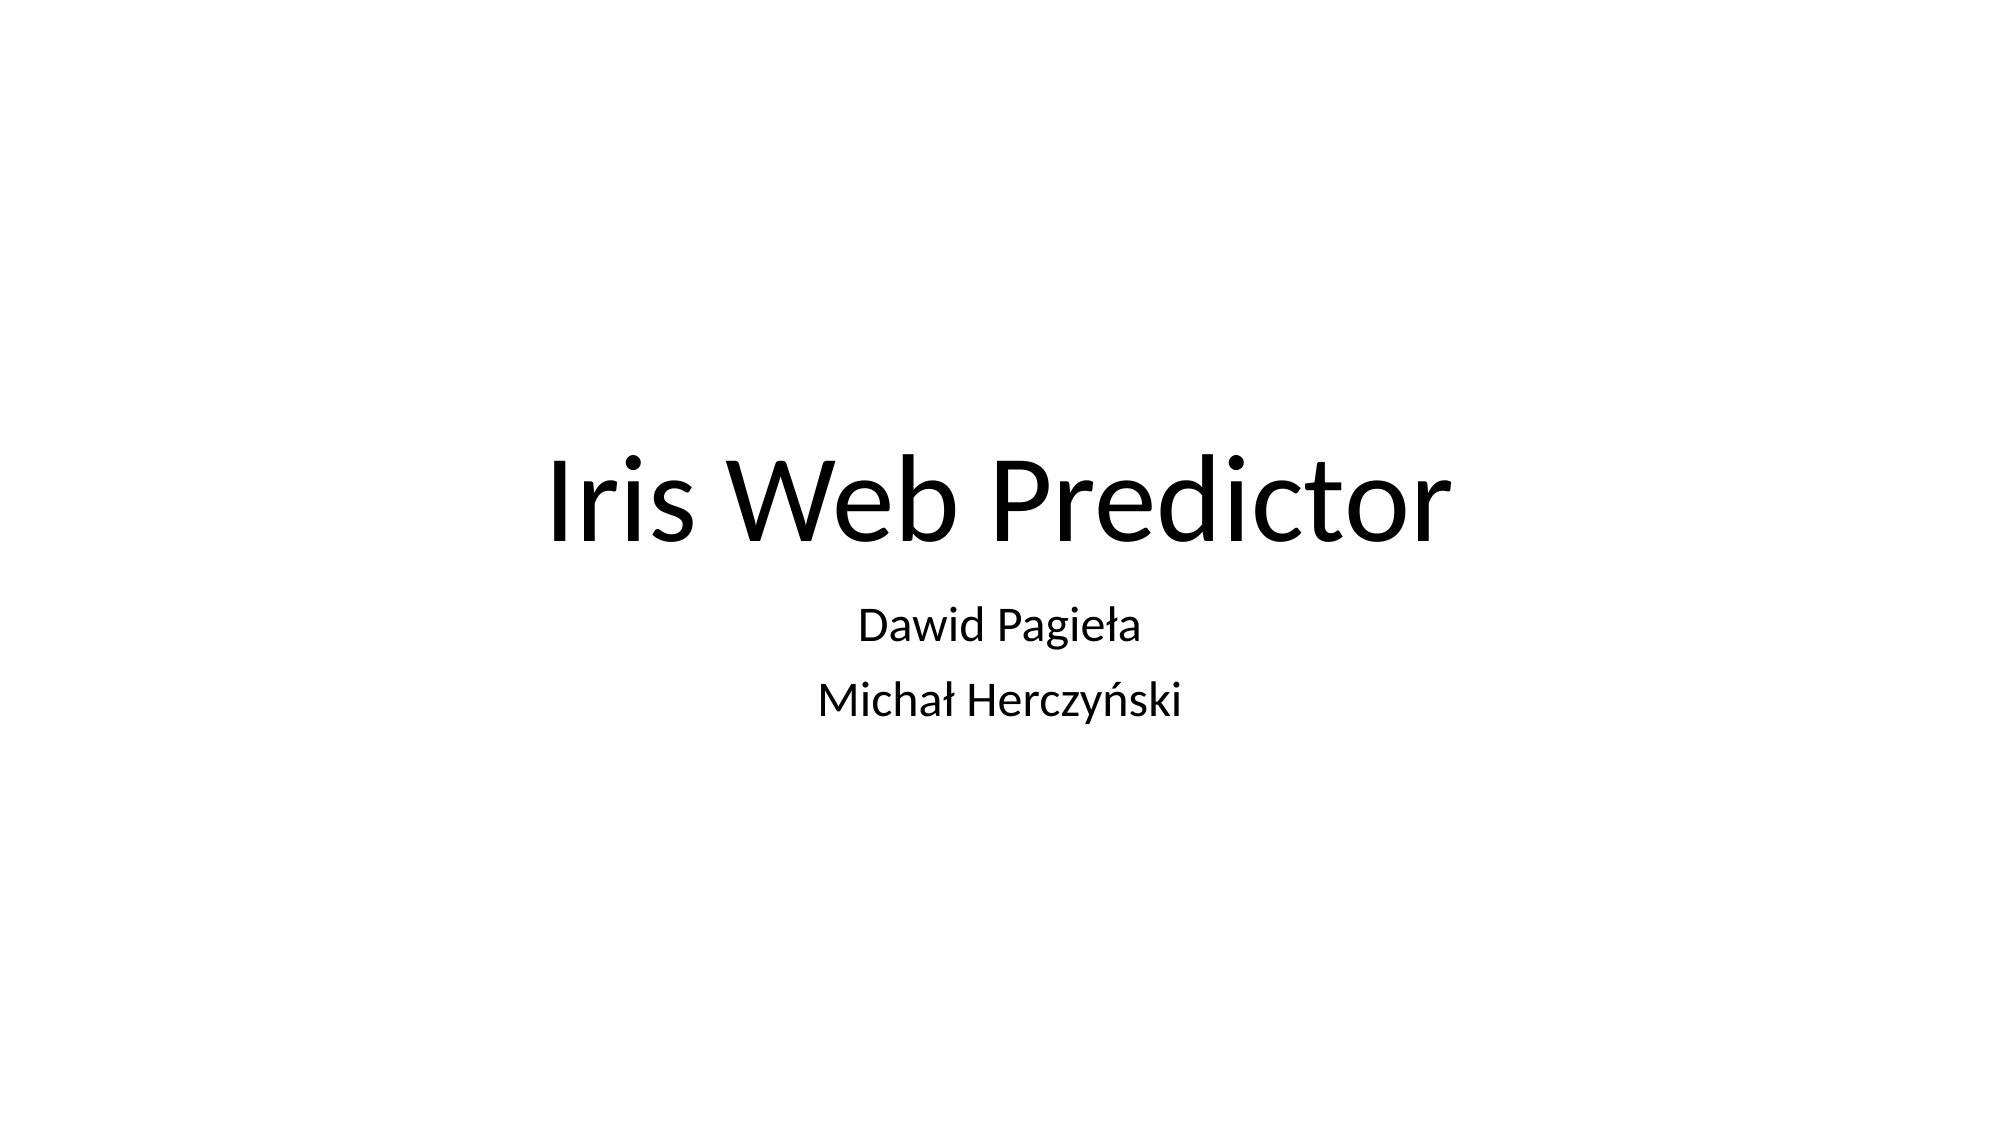

# Iris Web Predictor
Dawid Pagieła
Michał Herczyński